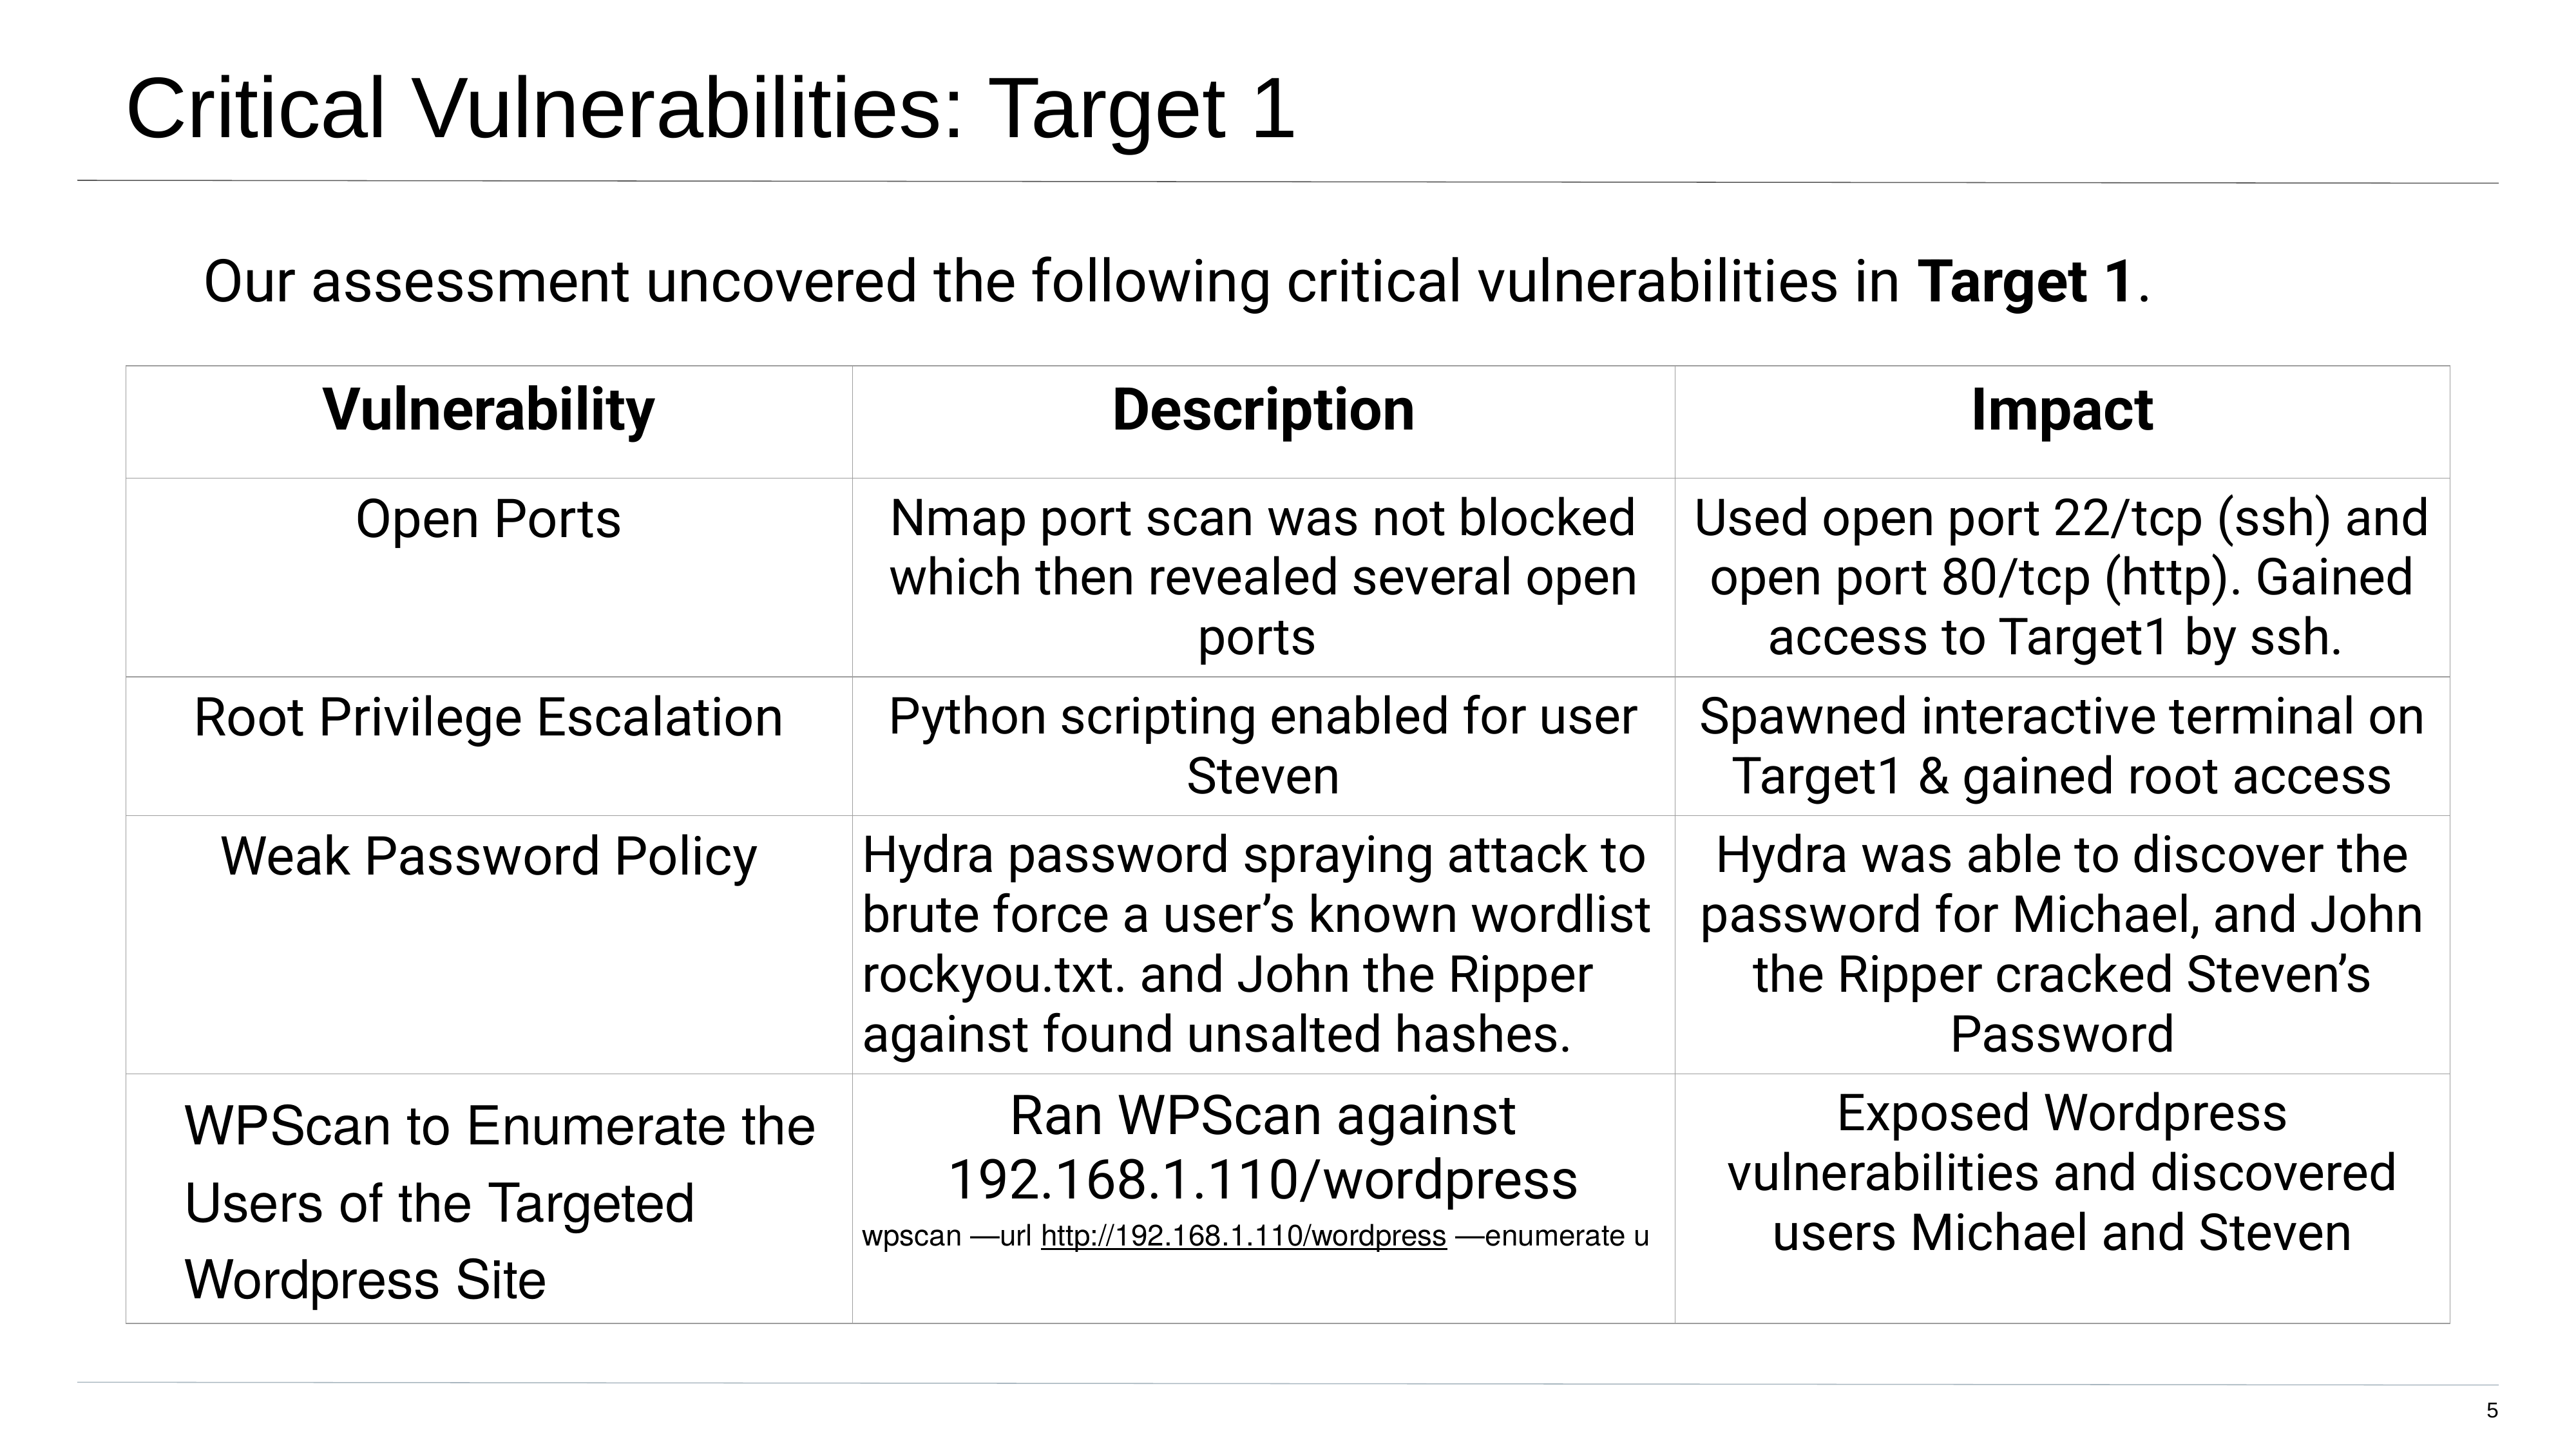

# Critical Vulnerabilities: Target 1
Our assessment uncovered the following critical vulnerabilities in Target 1.

| Vulnerability | Description | Impact |
| --- | --- | --- |
| Open Ports | Nmap port scan was not blocked which then revealed several open ports | Used open port 22/tcp (ssh) and open port 80/tcp (http). Gained access to Target1 by ssh. |
| Root Privilege Escalation | Python scripting enabled for user Steven | Spawned interactive terminal on Target1 & gained root access |
| Weak Password Policy | Hydra password spraying attack to brute force a user’s known wordlist rockyou.txt. and John the Ripper against found unsalted hashes. | Hydra was able to discover the password for Michael, and John the Ripper cracked Steven’s Password |
| WPScan to Enumerate the Users of the Targeted Wordpress Site | Ran WPScan against 192.168.1.110/wordpress wpscan —url http://192.168.1.110/wordpress —enumerate u | Exposed Wordpress vulnerabilities and discovered users Michael and Steven |
5